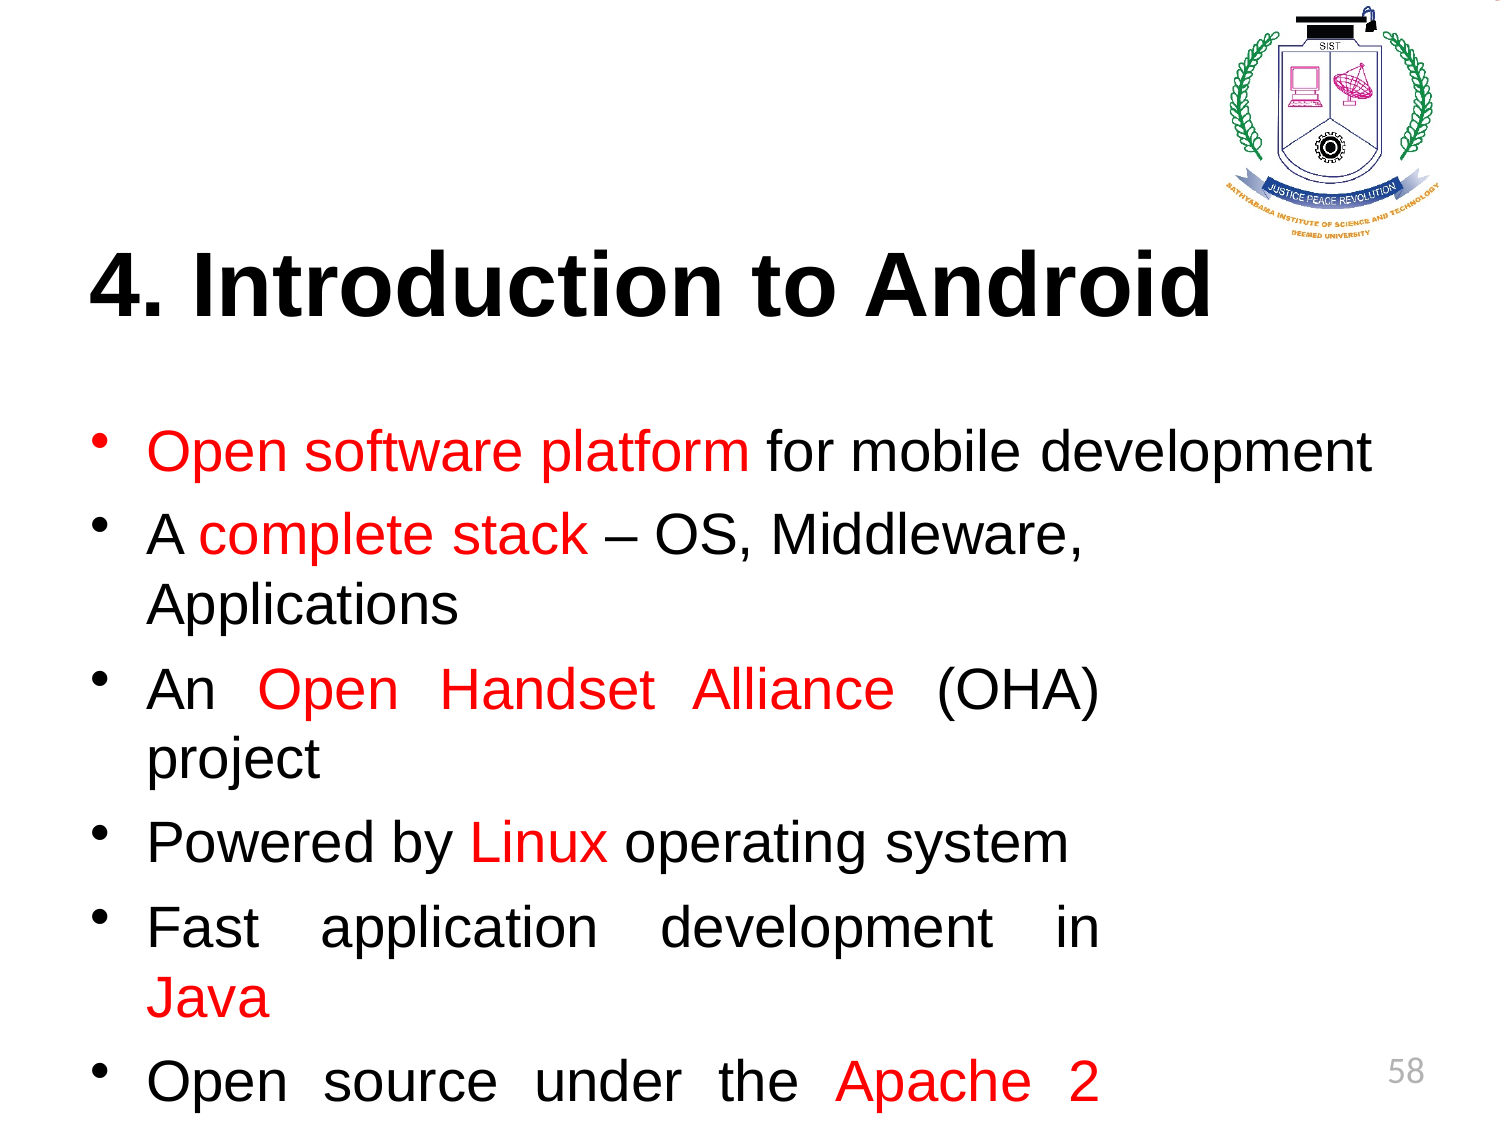

# 4. Introduction to Android
Open software platform for mobile development
A complete stack – OS, Middleware,  Applications
An Open Handset Alliance (OHA) project
Powered by Linux operating system
Fast application development in Java
Open source under the Apache 2 license
58